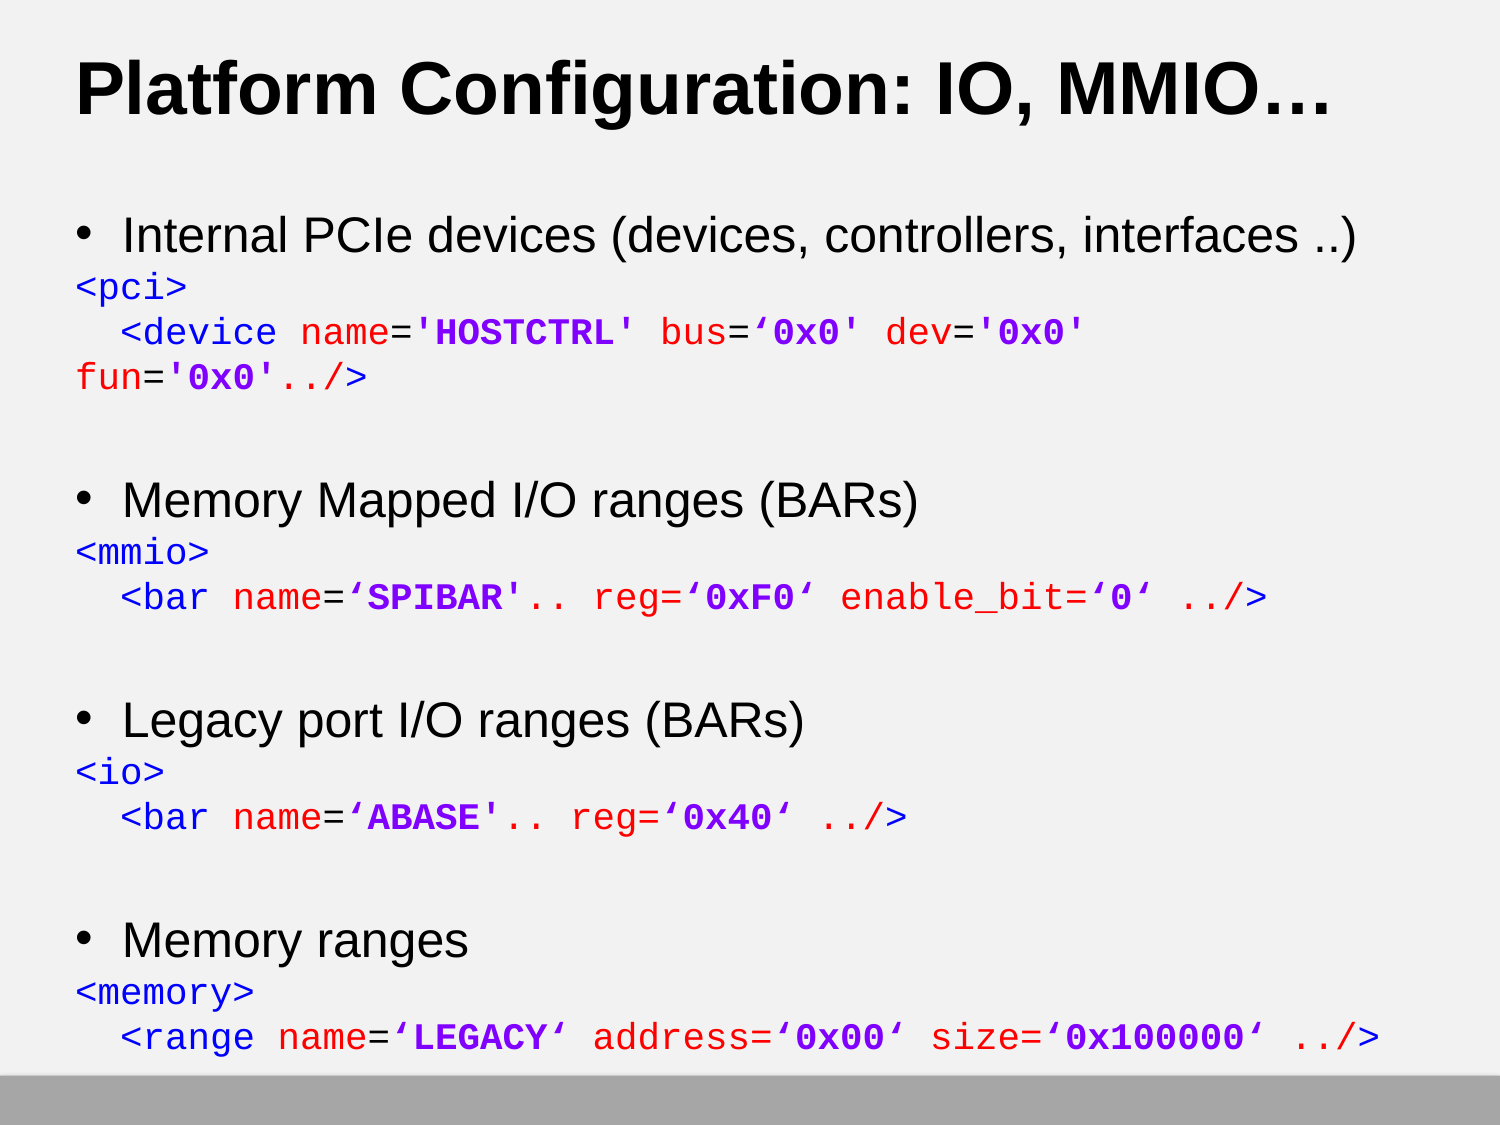

# Platform Configuration: IO, MMIO…
Internal PCIe devices (devices, controllers, interfaces ..)
<pci>
  <device name='HOSTCTRL' bus=‘0x0' dev='0x0' fun='0x0'../>

Memory Mapped I/O ranges (BARs)
<mmio>
  <bar name=‘SPIBAR'.. reg=‘0xF0‘ enable_bit=‘0‘ ../>

Legacy port I/O ranges (BARs)
<io>
  <bar name=‘ABASE'.. reg=‘0x40‘ ../>

Memory ranges
<memory>
  <range name=‘LEGACY‘ address=‘0x00‘ size=‘0x100000‘ ../>